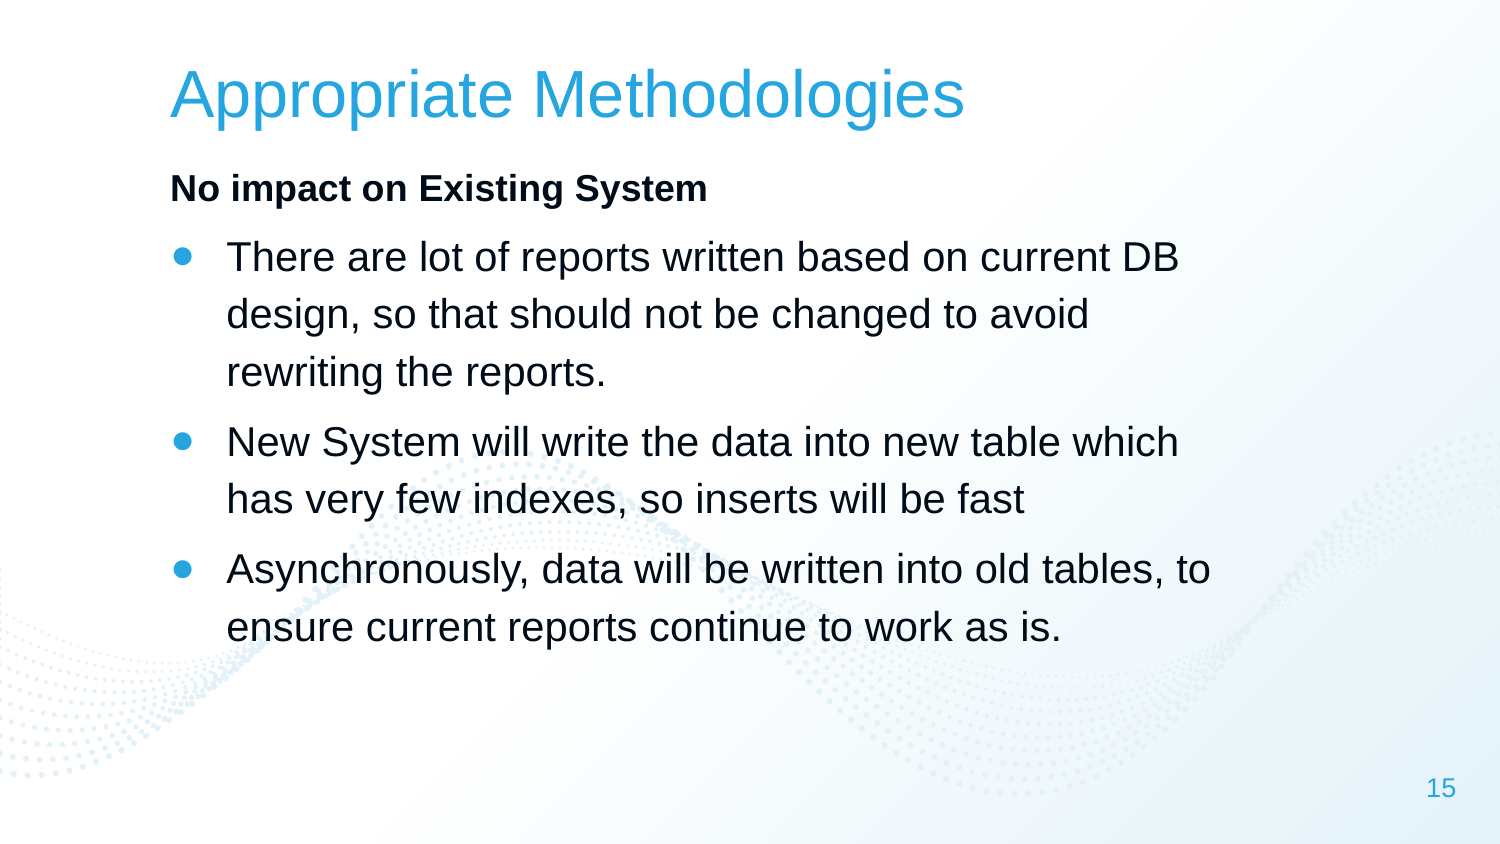

# Appropriate Methodologies
No impact on Existing System
There are lot of reports written based on current DB design, so that should not be changed to avoid rewriting the reports.
New System will write the data into new table which has very few indexes, so inserts will be fast
Asynchronously, data will be written into old tables, to ensure current reports continue to work as is.

15